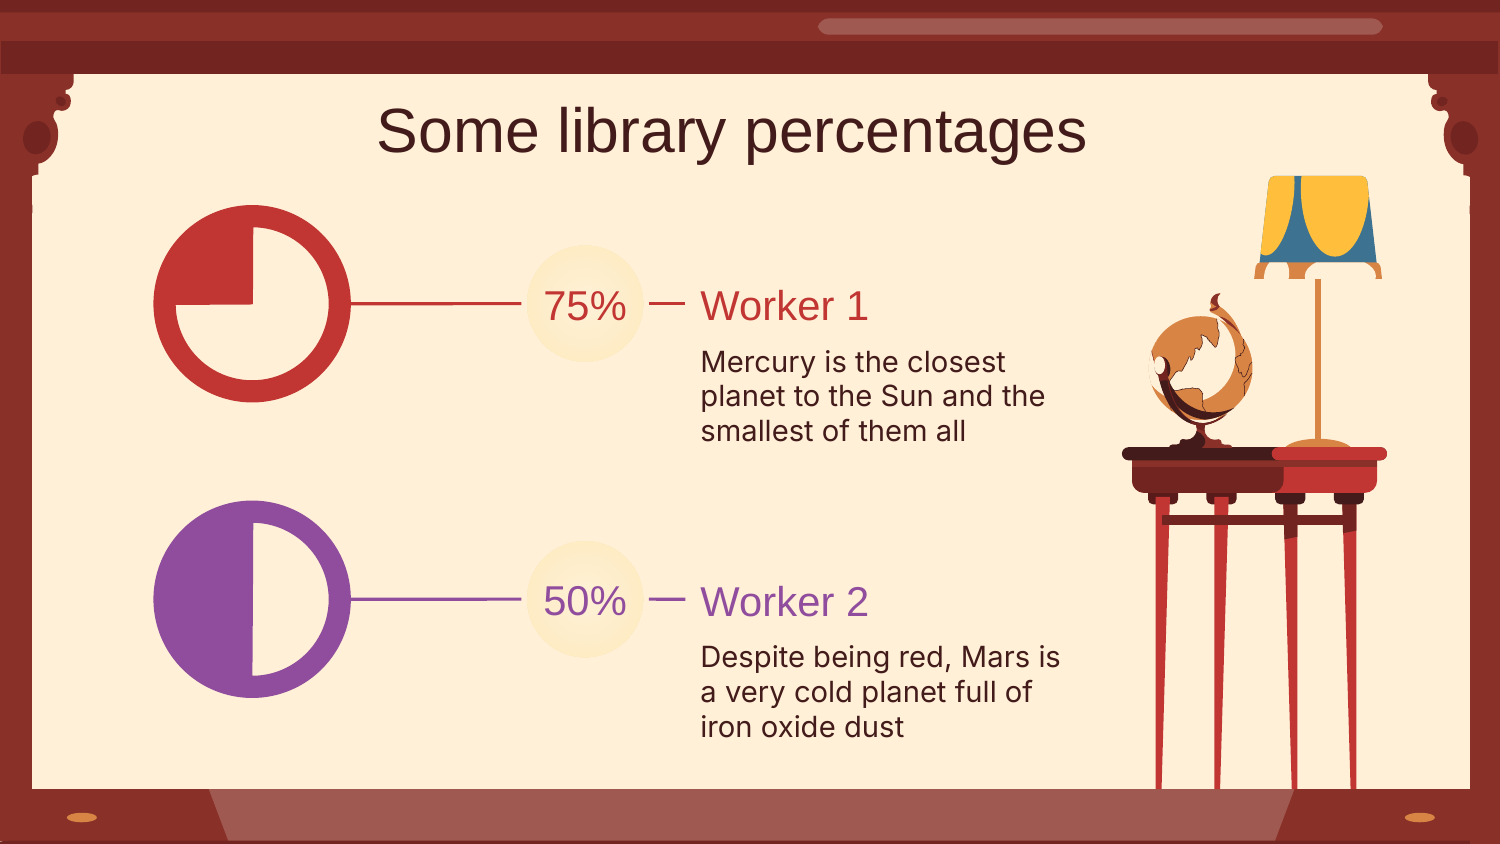

# Some library percentages

75%
Worker 1
Mercury is the closest planet to the Sun and the smallest of them all

50%
Worker 2
Despite being red, Mars is a very cold planet full of iron oxide dust